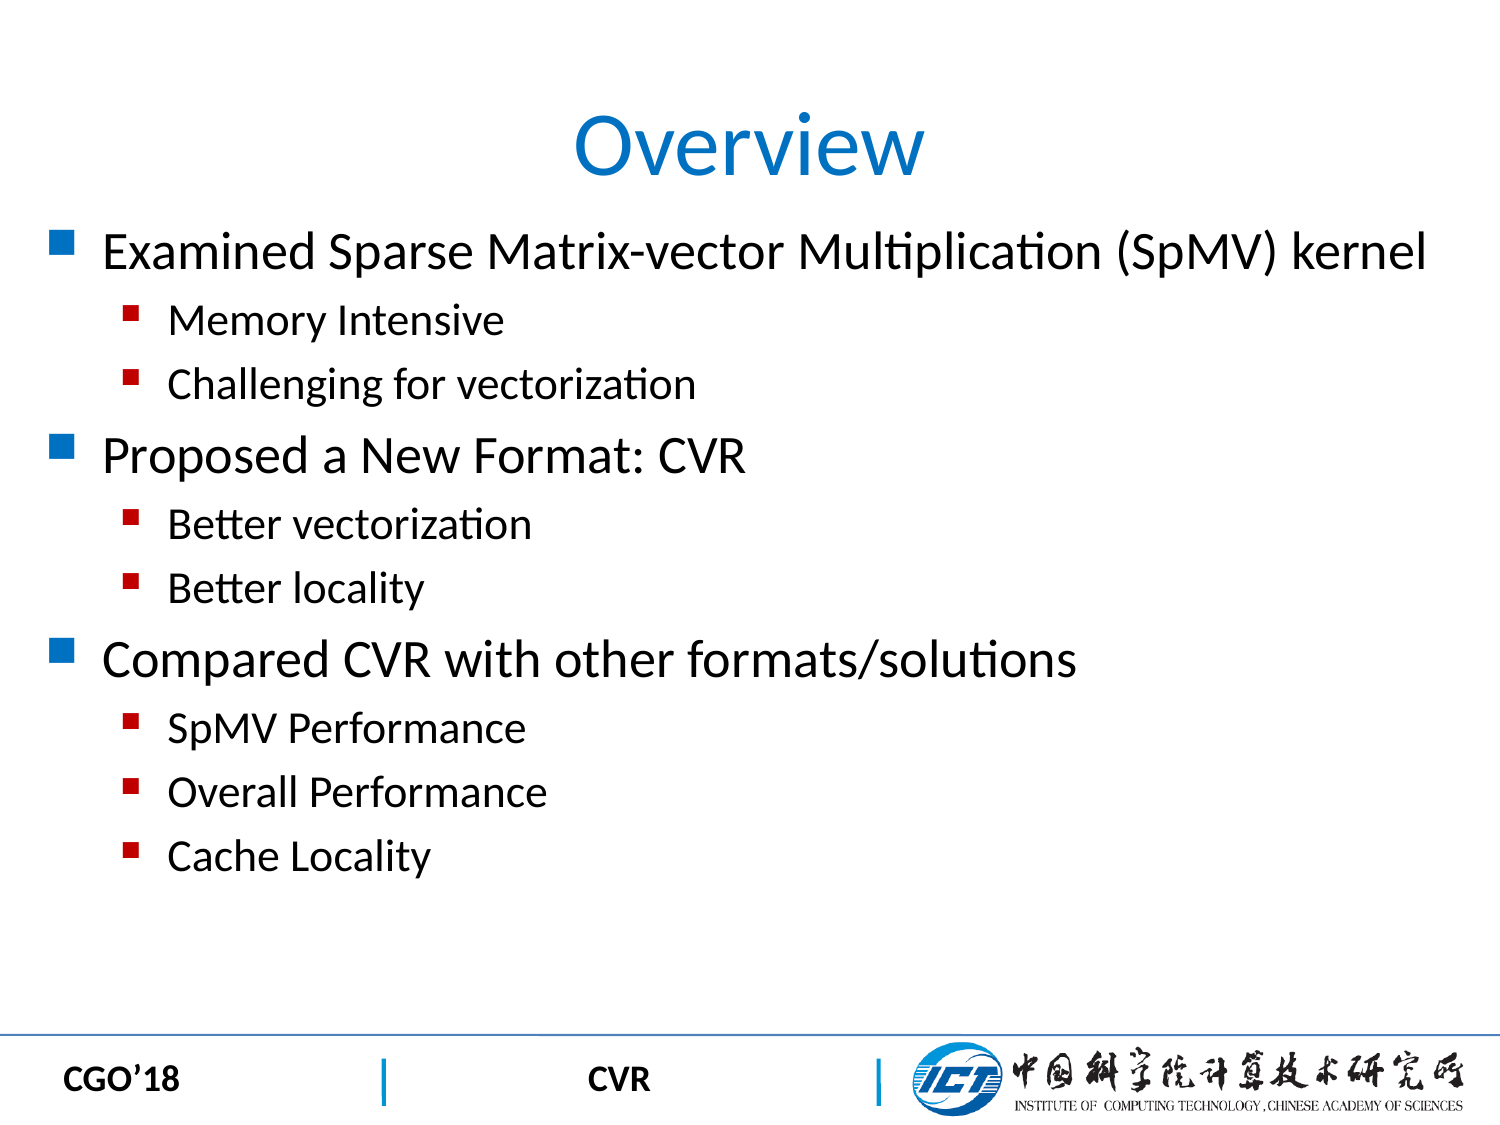

# Overview
Examined Sparse Matrix-vector Multiplication (SpMV) kernel
Memory Intensive
Challenging for vectorization
Proposed a New Format: CVR
Better vectorization
Better locality
Compared CVR with other formats/solutions
SpMV Performance
Overall Performance
Cache Locality